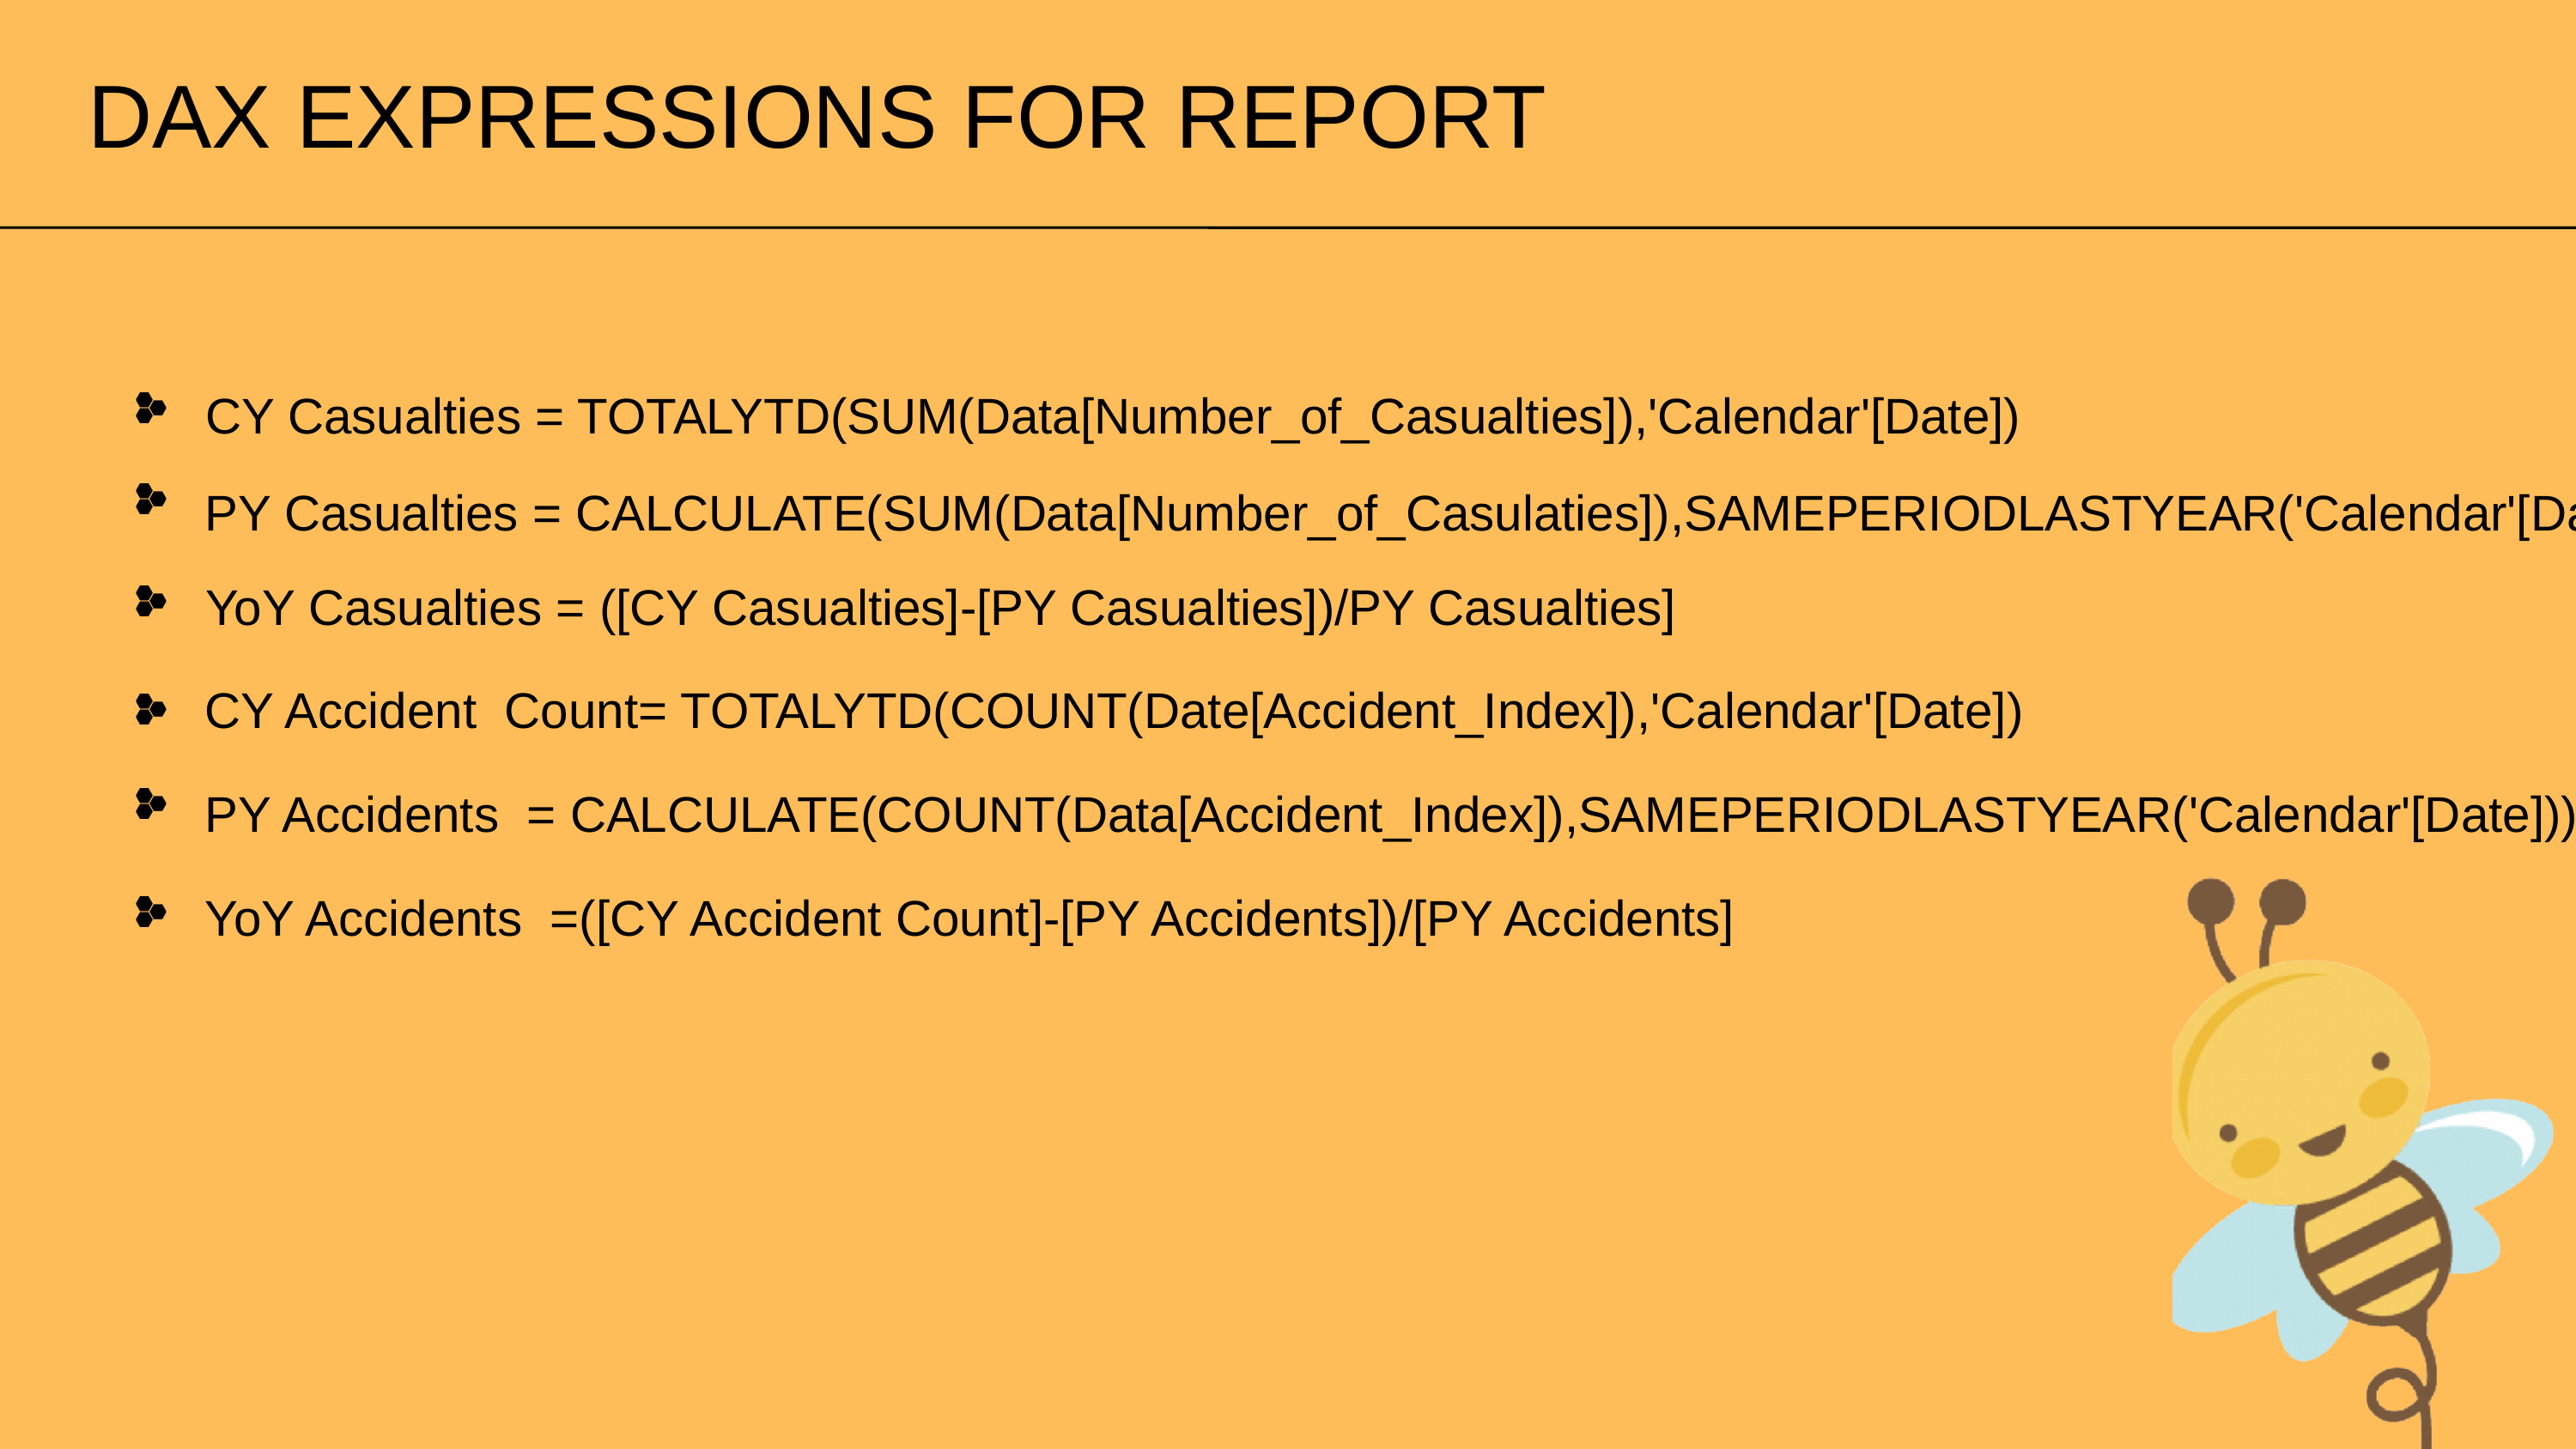

DAX EXPRESSIONS FOR REPORT

CY Casualties = TOTALYTD(SUM(Data[Number_of_Casualties]),'Calendar'[Date])

PY Casualties = CALCULATE(SUM(Data[Number_of_Casulaties]),SAMEPERIODLASTYEAR('Calendar'[Date]))

YoY Casualties = ([CY Casualties]-[PY Casualties])/PY Casualties]

CY Accident  Count= TOTALYTD(COUNT(Date[Accident_Index]),'Calendar'[Date])

PY Accidents  = CALCULATE(COUNT(Data[Accident_Index]),SAMEPERIODLASTYEAR('Calendar'[Date]))

YoY Accidents  =([CY Accident Count]-[PY Accidents])/[PY Accidents]